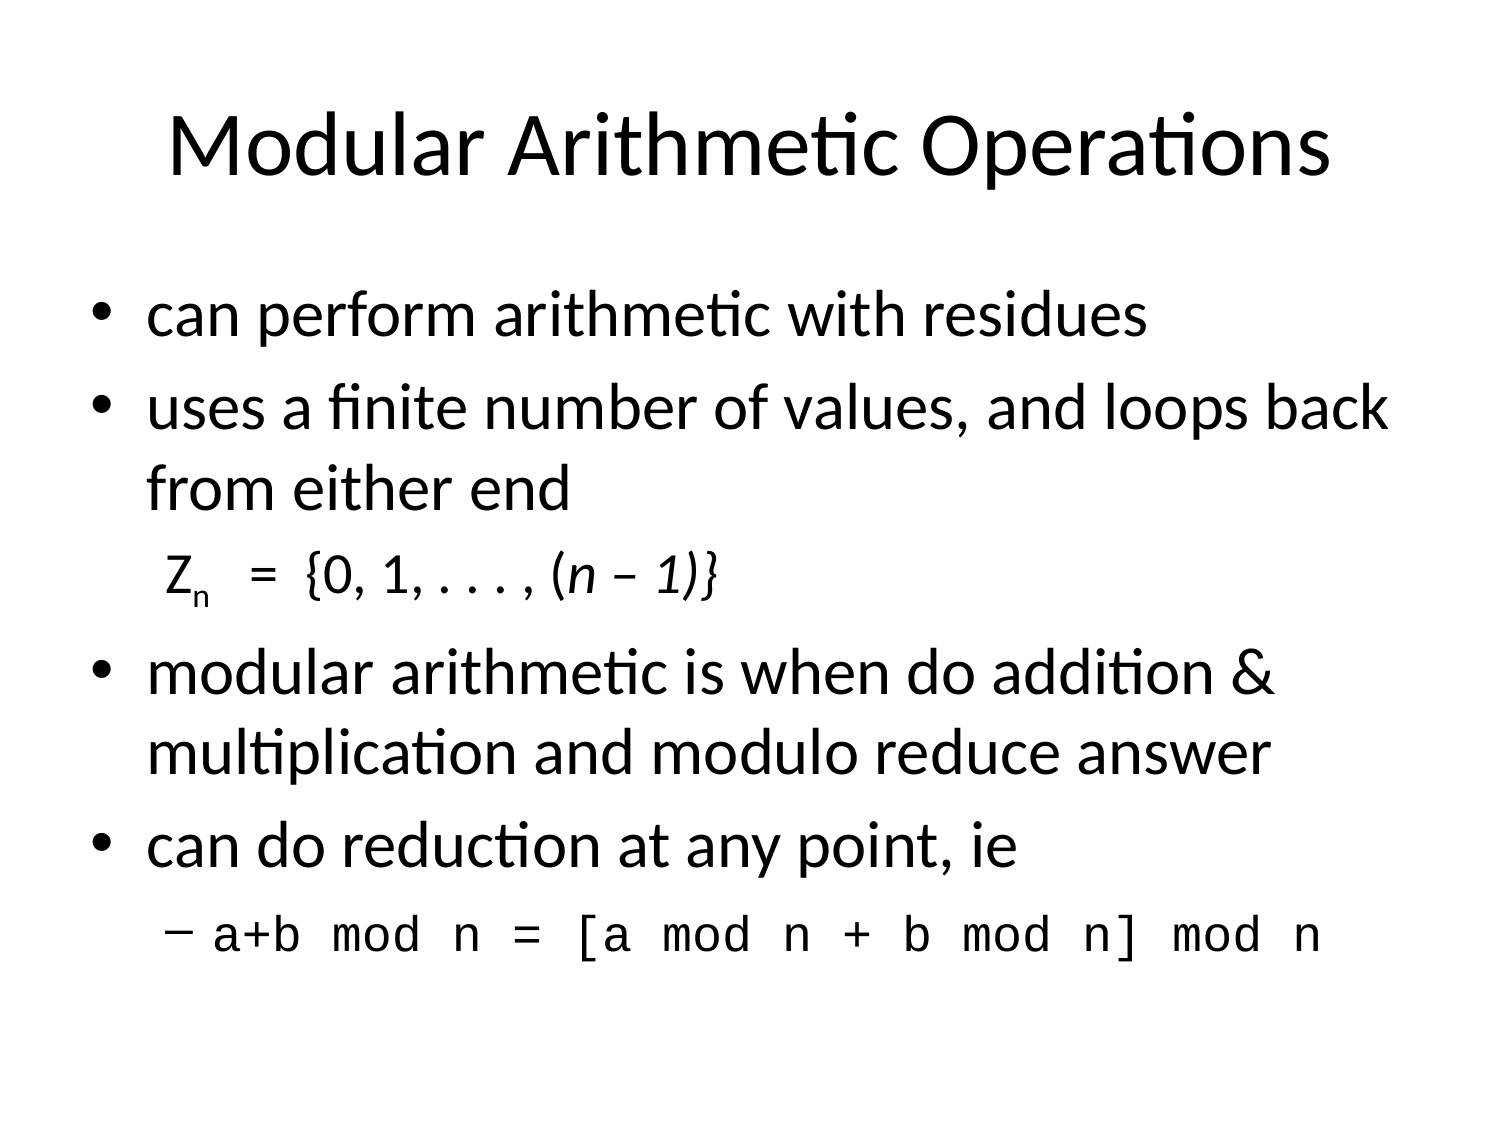

# Modular Arithmetic Operations
can perform arithmetic with residues
uses a finite number of values, and loops back from either end
Zn   =  {0, 1, . . . , (n – 1)}
modular arithmetic is when do addition & multiplication and modulo reduce answer
can do reduction at any point, ie
a+b mod n = [a mod n + b mod n] mod n